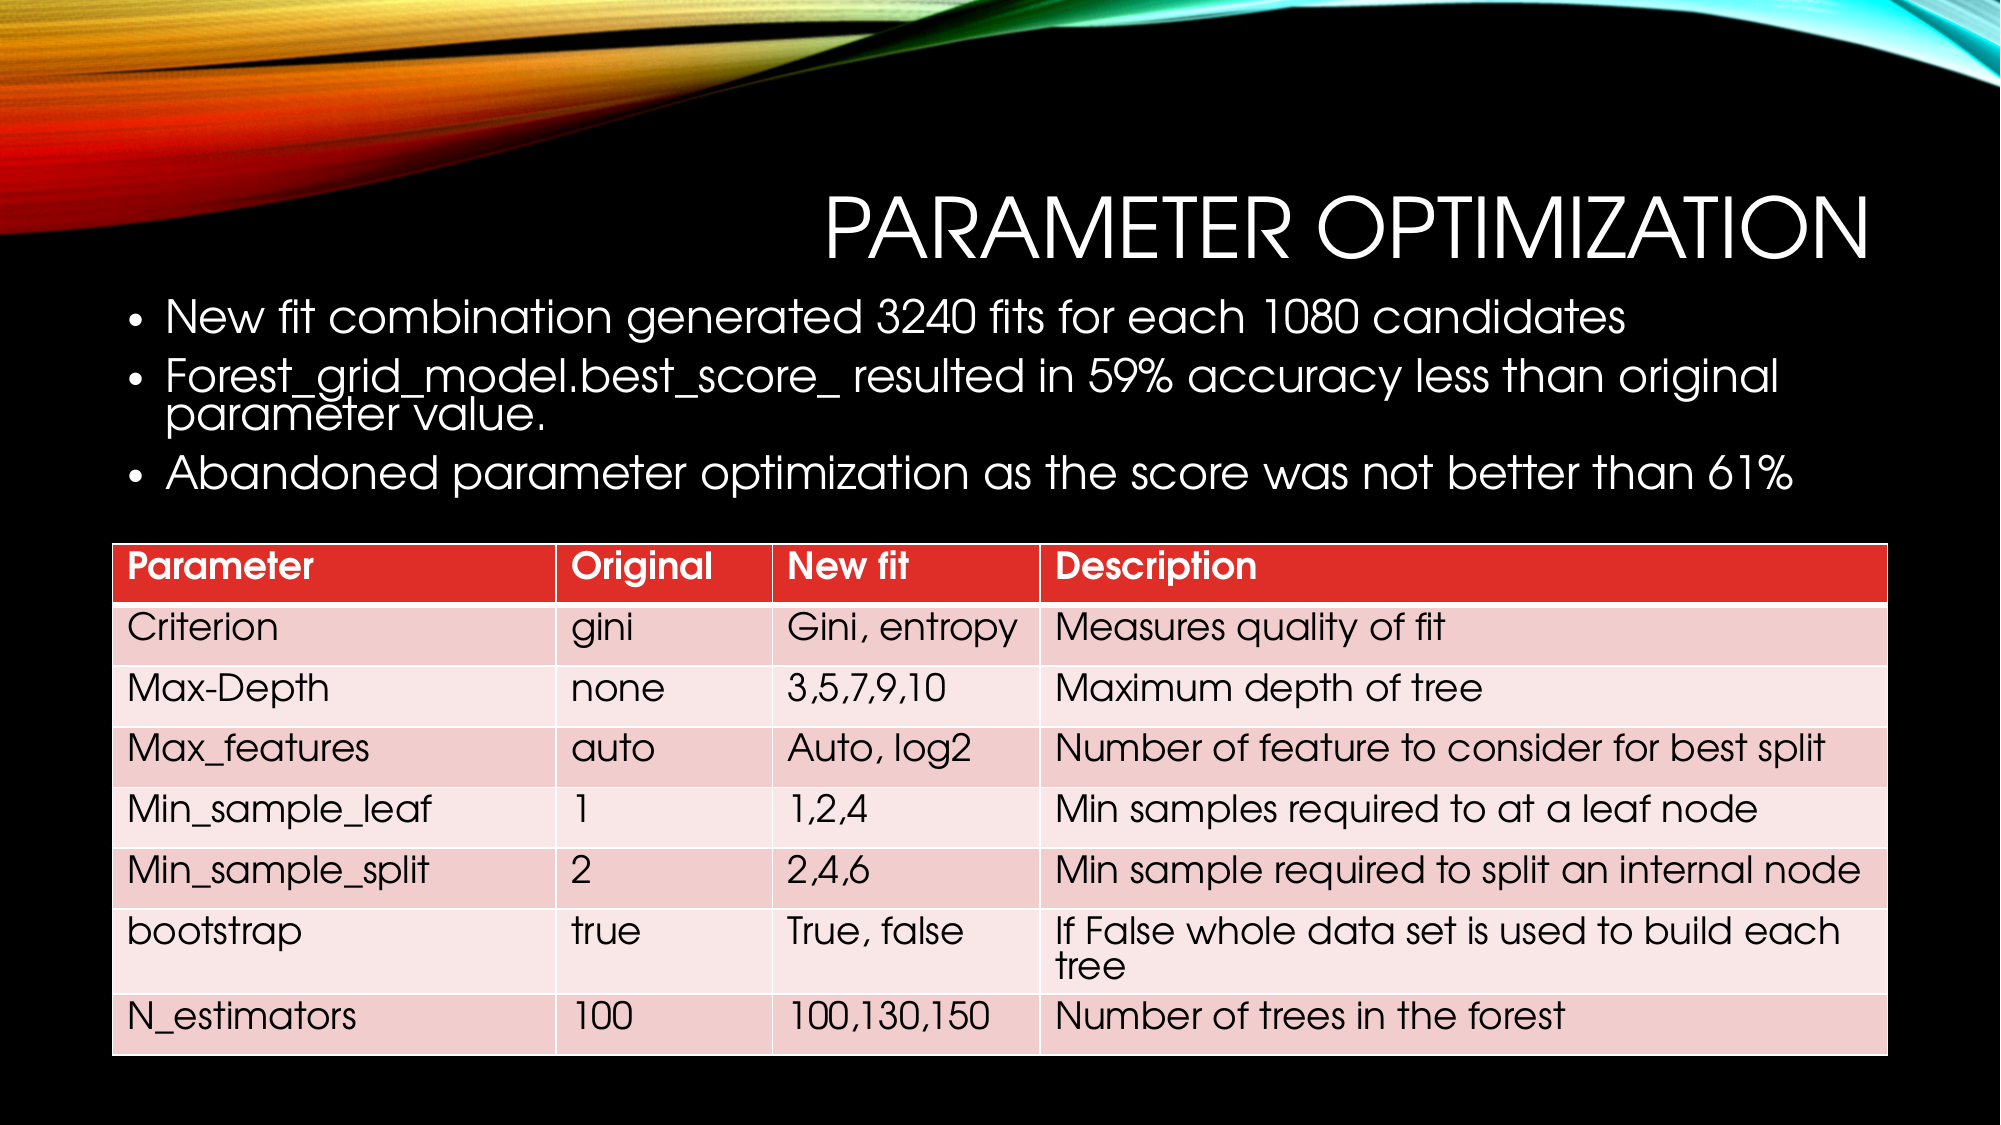

# Parameter optimization
New fit combination generated 3240 fits for each 1080 candidates
Forest_grid_model.best_score_ resulted in 59% accuracy less than original parameter value.
Abandoned parameter optimization as the score was not better than 61%
| Parameter | Original | New fit | Description |
| --- | --- | --- | --- |
| Criterion | gini | Gini, entropy | Measures quality of fit |
| Max-Depth | none | 3,5,7,9,10 | Maximum depth of tree |
| Max\_features | auto | Auto, log2 | Number of feature to consider for best split |
| Min\_sample\_leaf | 1 | 1,2,4 | Min samples required to at a leaf node |
| Min\_sample\_split | 2 | 2,4,6 | Min sample required to split an internal node |
| bootstrap | true | True, false | If False whole data set is used to build each tree |
| N\_estimators | 100 | 100,130,150 | Number of trees in the forest |